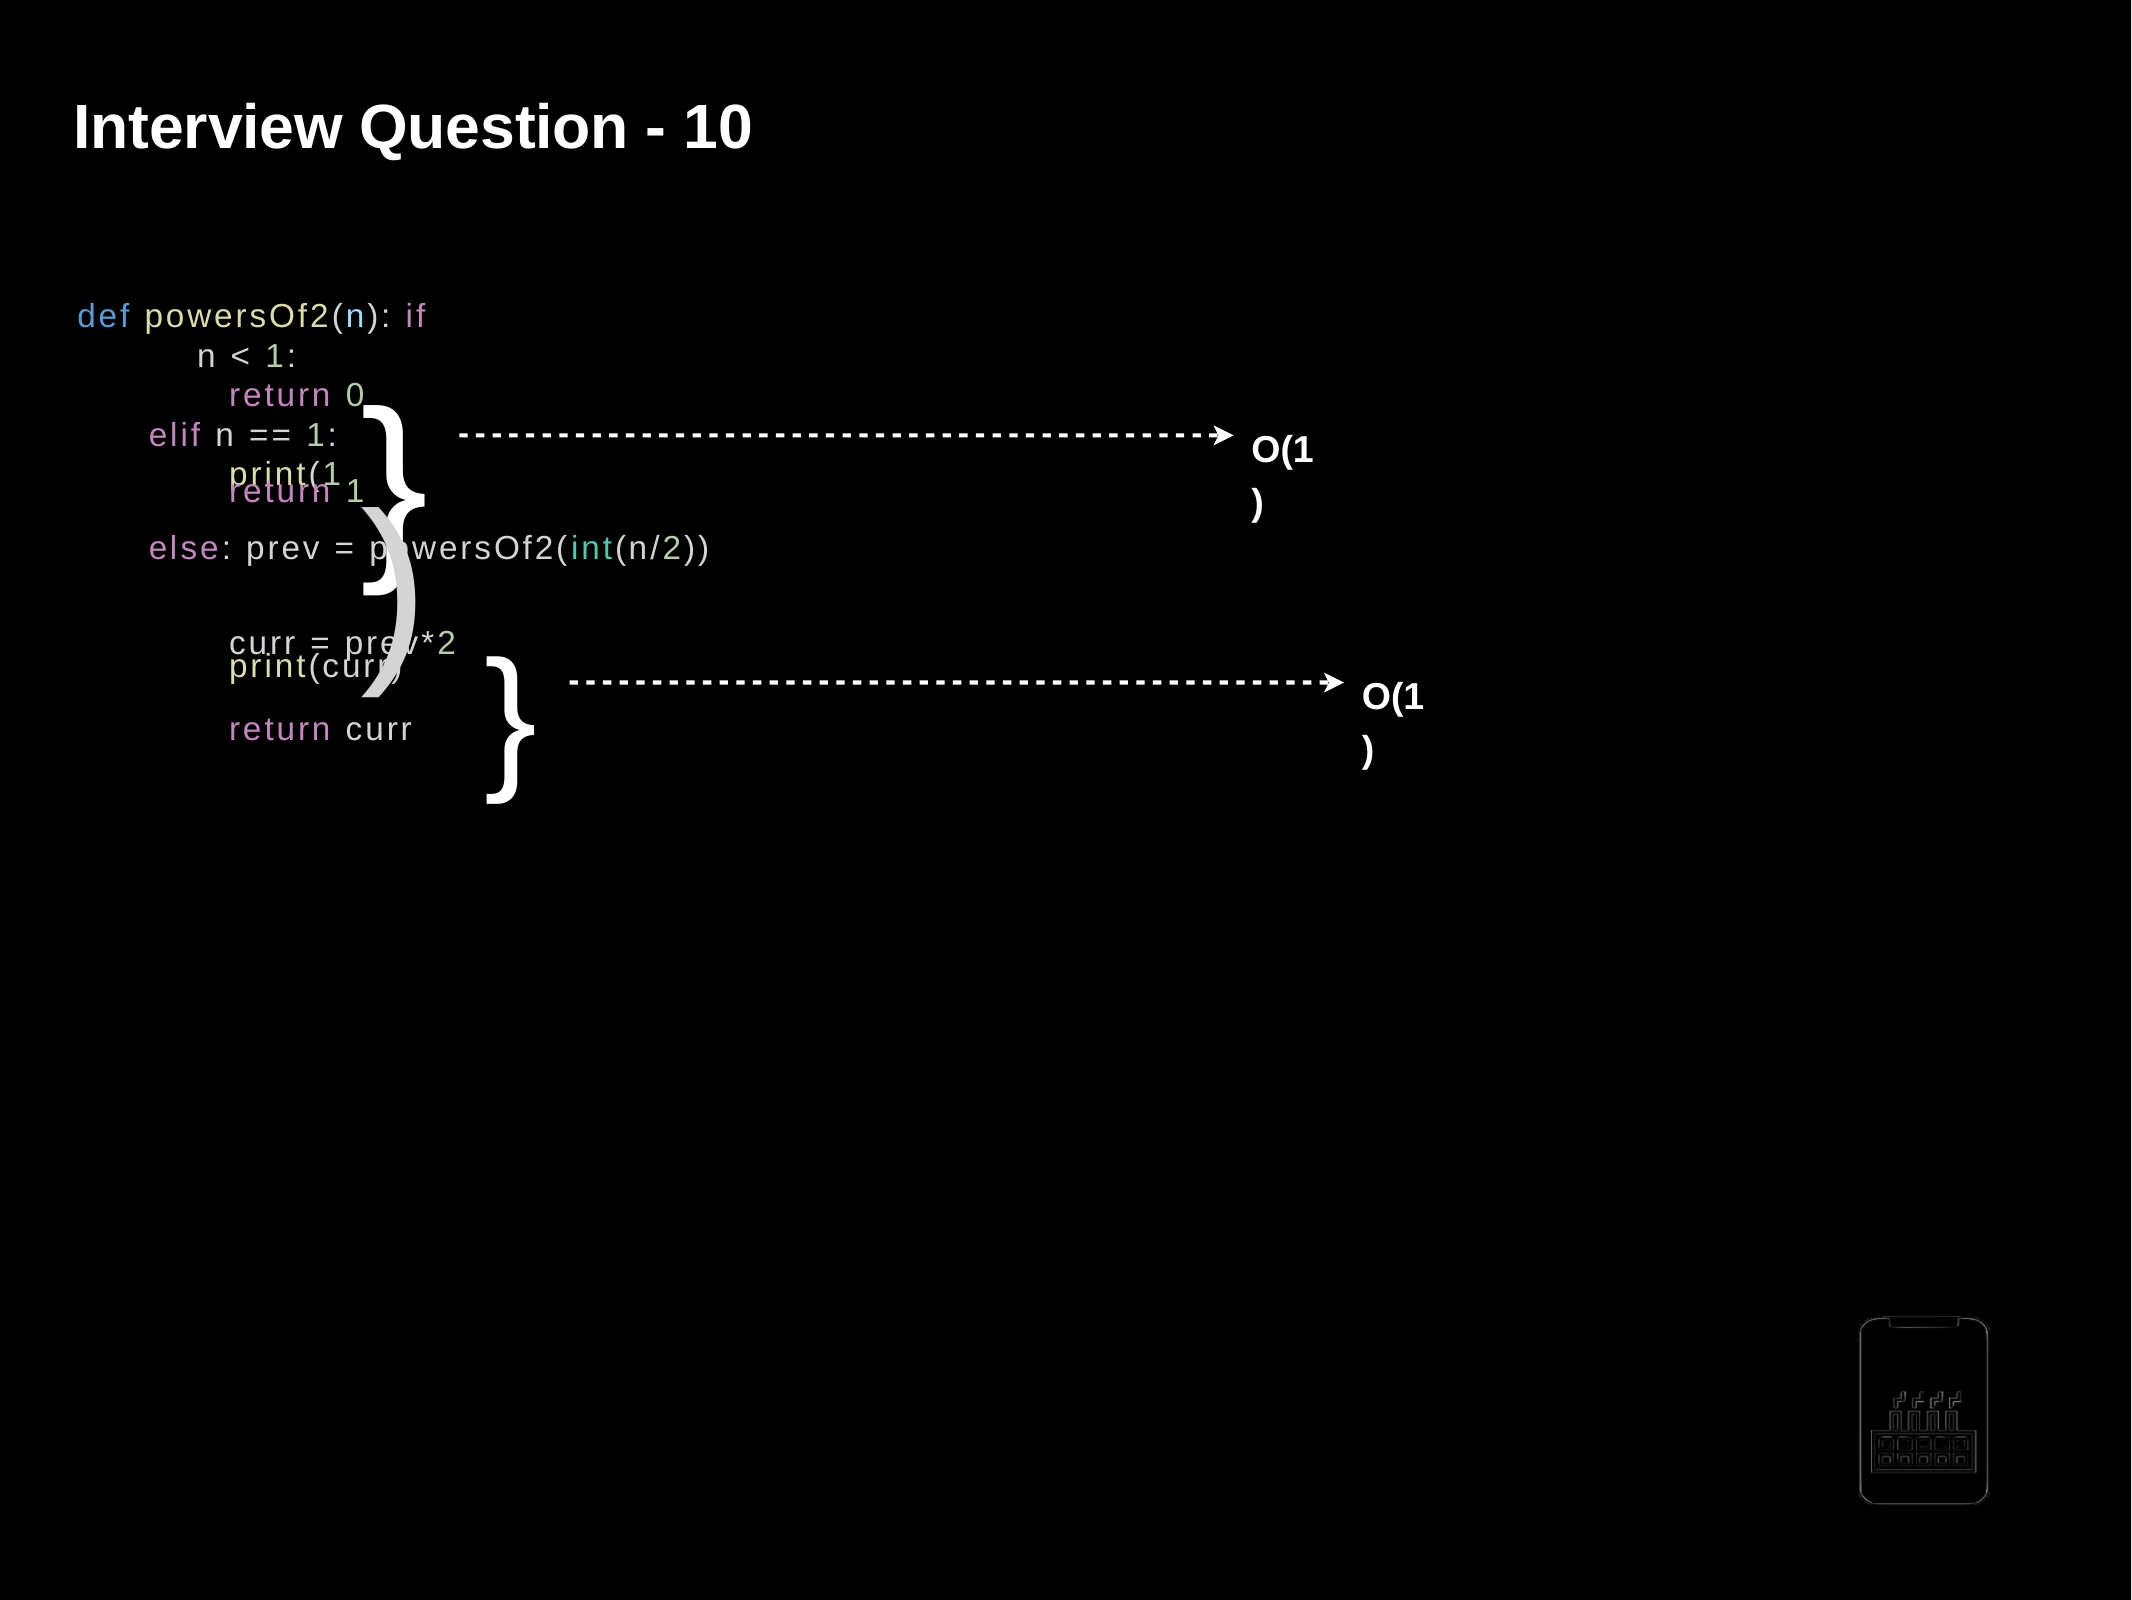

Interview Question - 10
What is the runtime of the below code?
def powersOf2(n): if n < 1:
return 0
elif n == 1:

O(1)
print(1
return 1
})
else: prev = powersOf2(int(n/2))
curr = prev*2

O(1)
print(curr)
return curr
}
n=50
powersOf(50)
return 32

Time Complexity : O(logN)

powersOf(25)
return 16

powersOf(12)
return 8

powersOf(6)
return 4

powersOf(3)
return 2

x2

powersOf(1)
return 1
AppMillers
www.appmillers.com